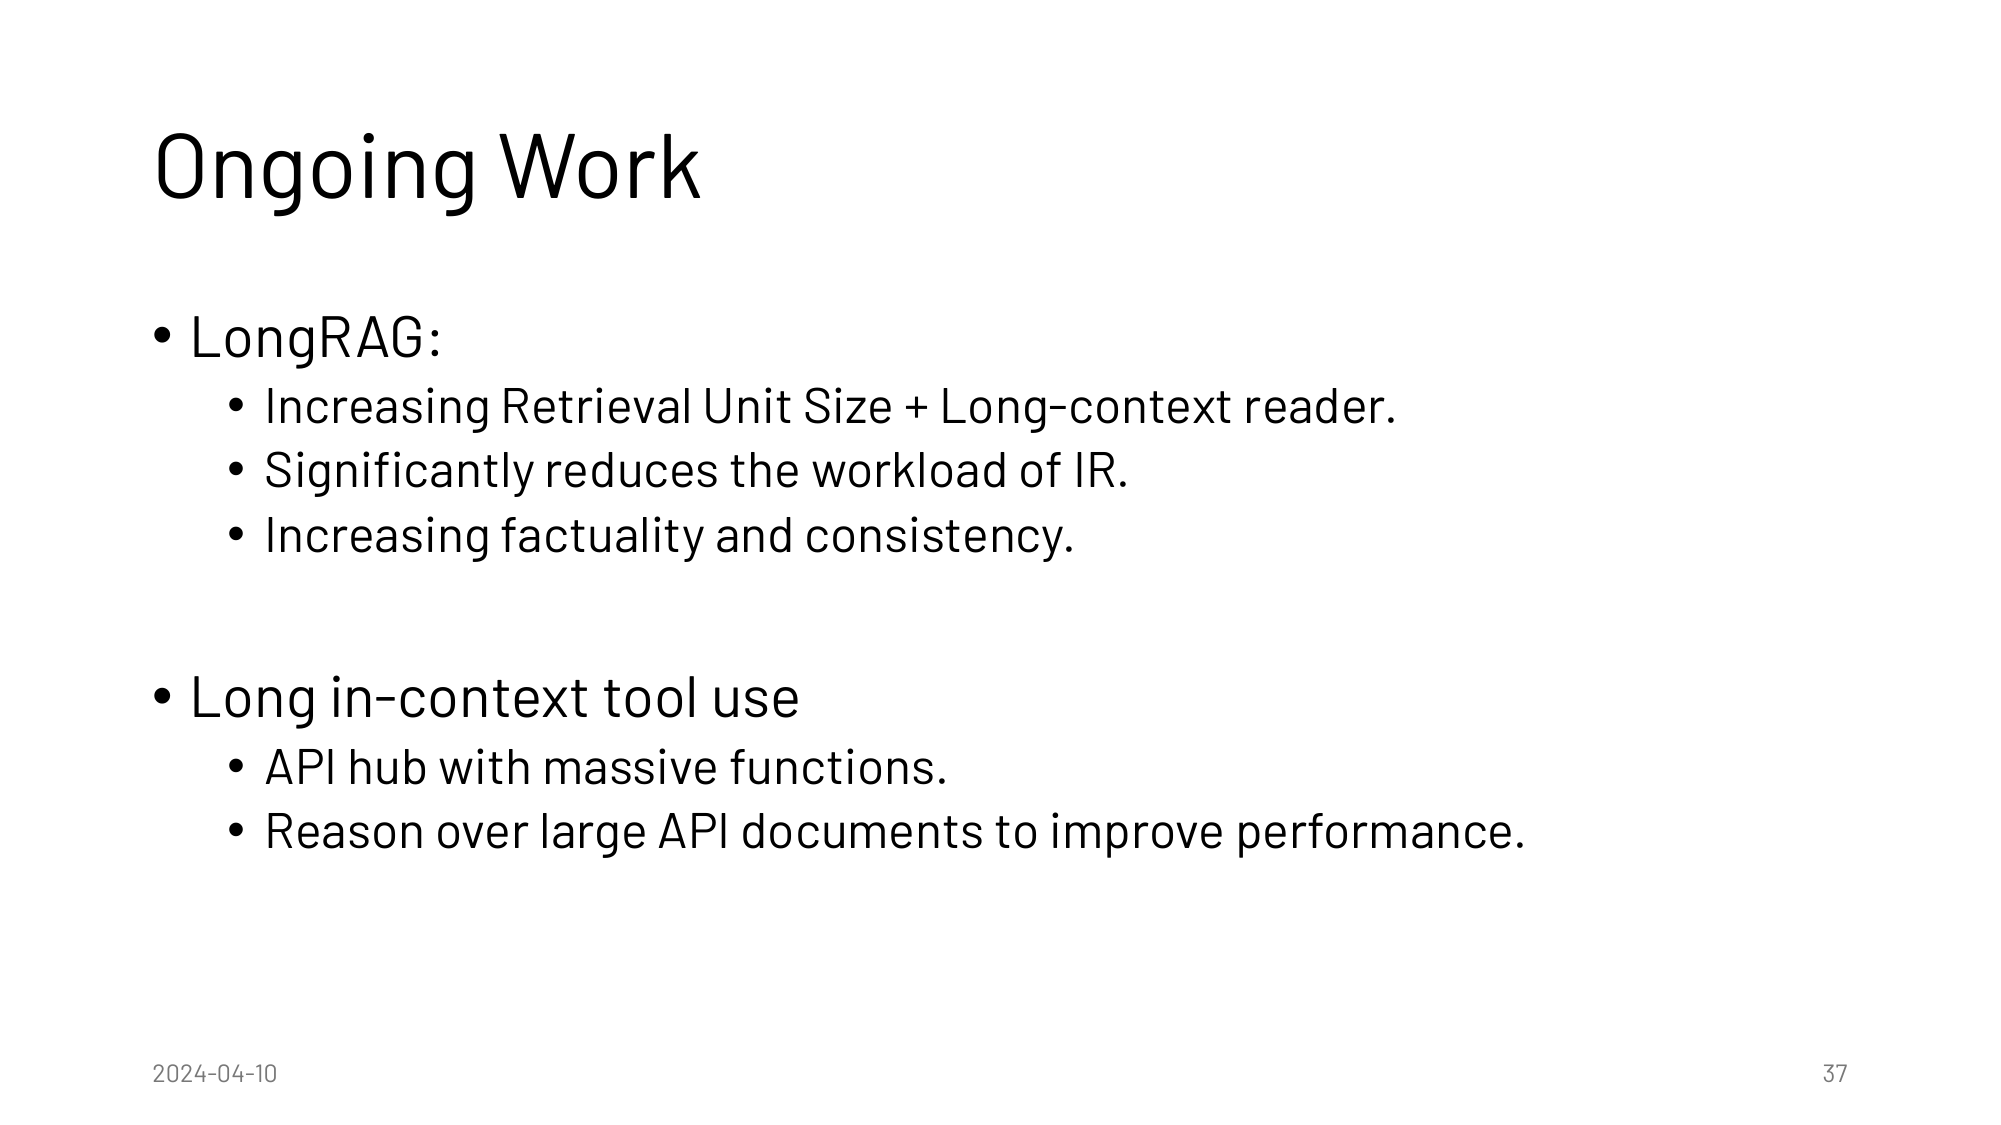

# Ongoing Work
LongRAG:
Increasing Retrieval Unit Size + Long-context reader.
Significantly reduces the workload of IR.
Increasing factuality and consistency.

Long in-context tool use
API hub with massive functions.
Reason over large API documents to improve performance.

2024-04-10
37